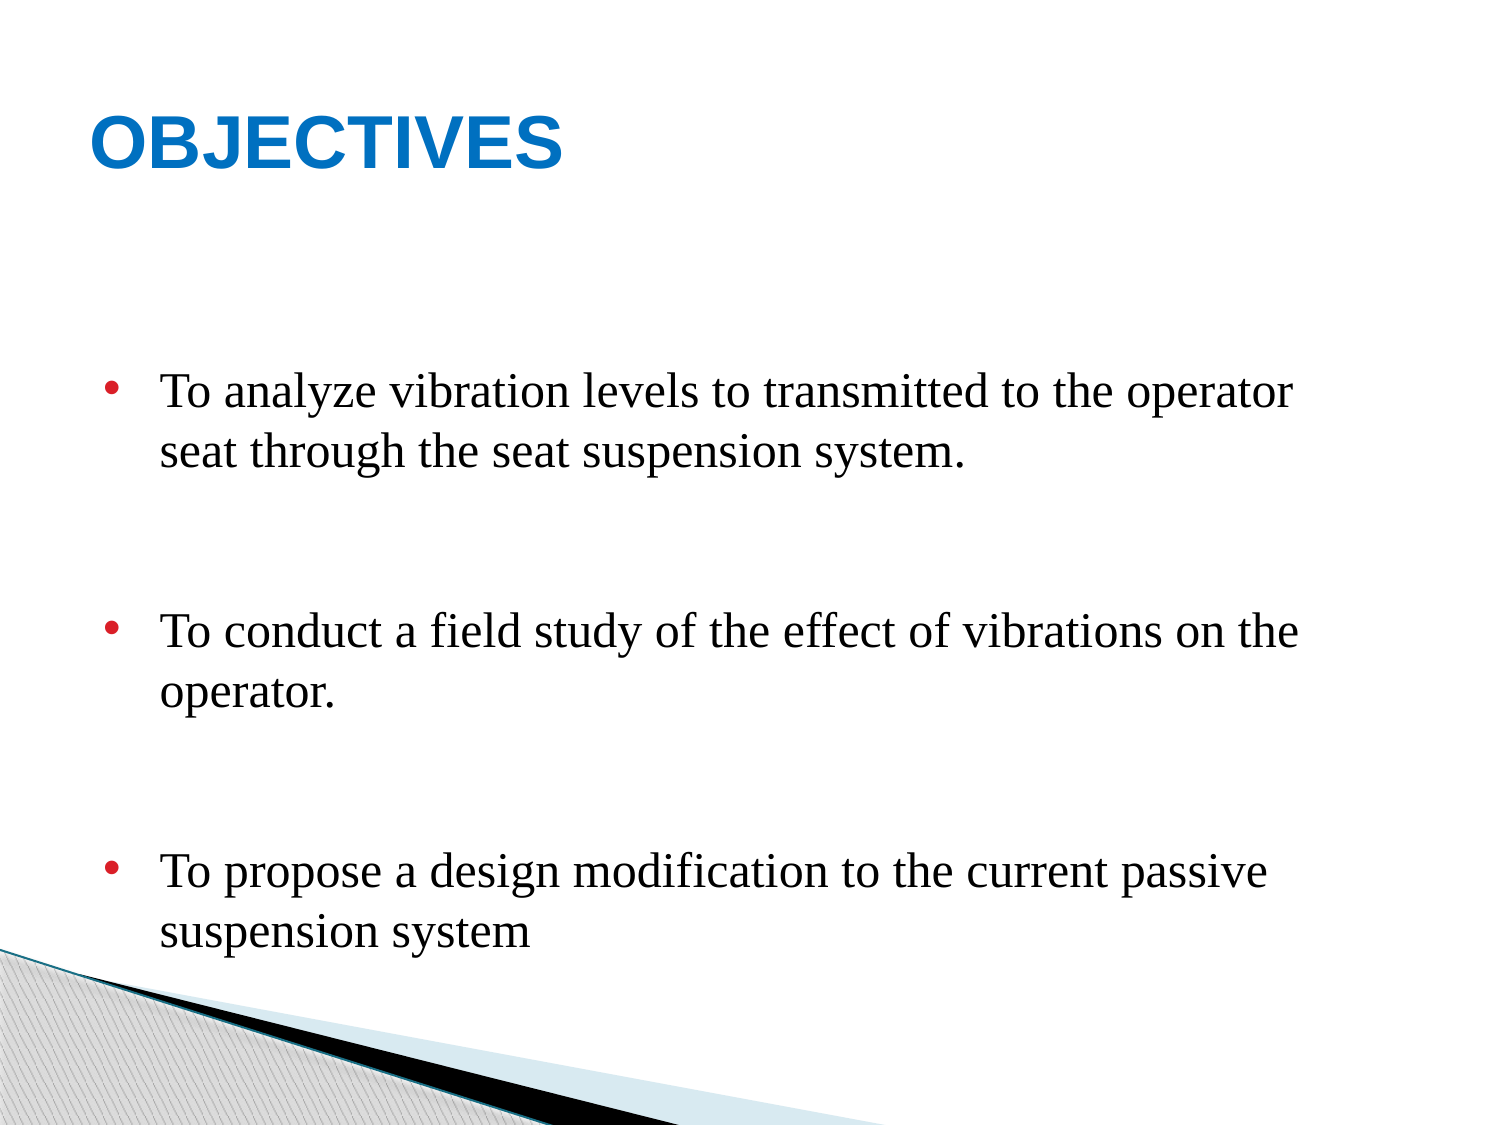

# OBJECTIVES
To analyze vibration levels to transmitted to the operator seat through the seat suspension system.

To conduct a field study of the effect of vibrations on the operator.

To propose a design modification to the current passive suspension system